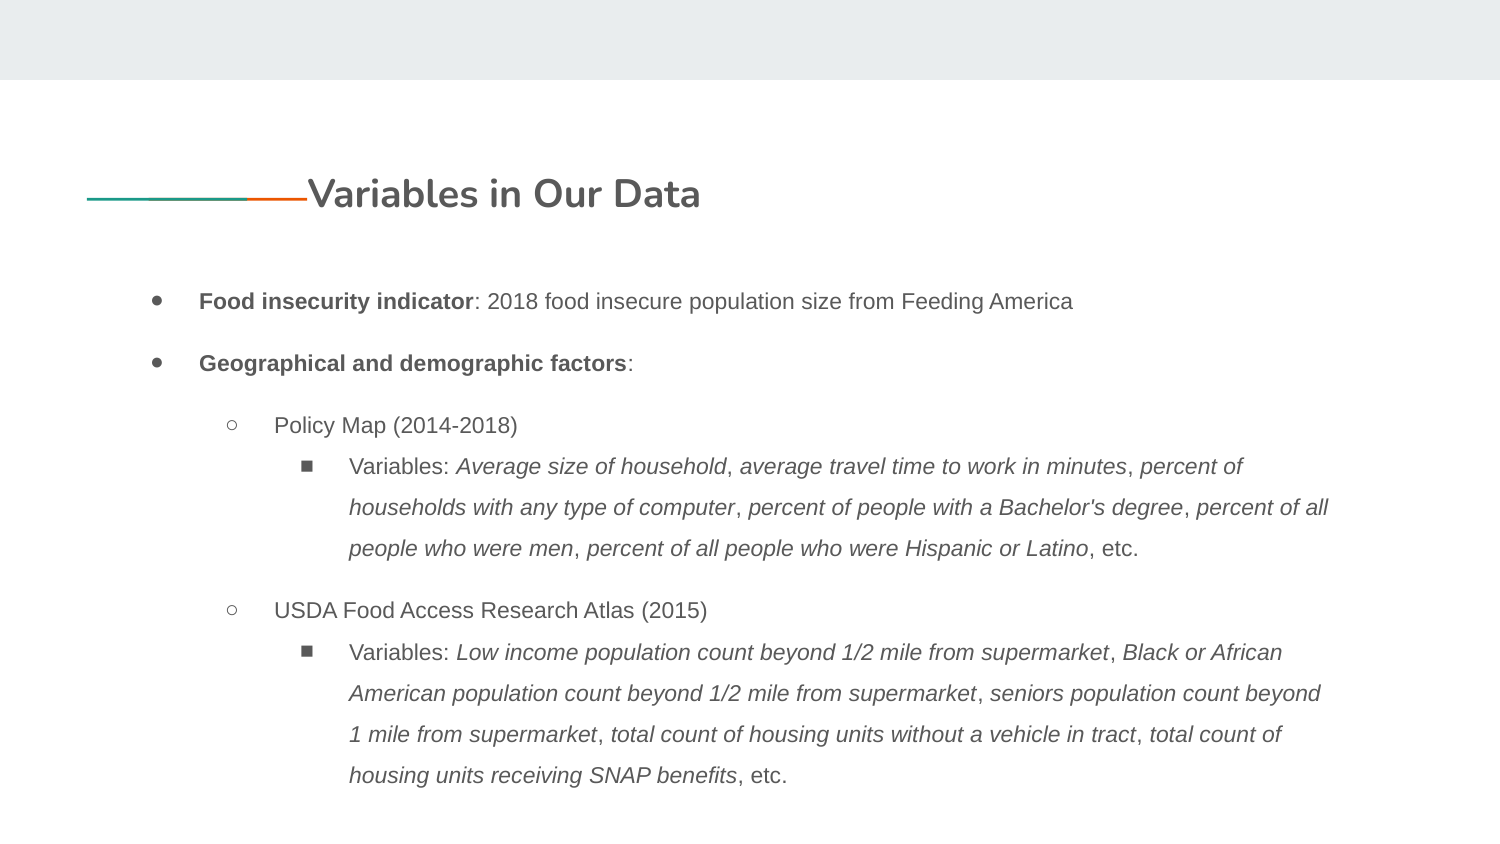

# Variables in Our Data
Food insecurity indicator: 2018 food insecure population size from Feeding America
Geographical and demographic factors:
Policy Map (2014-2018)
Variables: Average size of household, average travel time to work in minutes, percent of households with any type of computer, percent of people with a Bachelor's degree, percent of all people who were men, percent of all people who were Hispanic or Latino, etc.
USDA Food Access Research Atlas (2015)
Variables: Low income population count beyond 1/2 mile from supermarket, Black or African American population count beyond 1/2 mile from supermarket, seniors population count beyond 1 mile from supermarket, total count of housing units without a vehicle in tract, total count of housing units receiving SNAP benefits, etc.